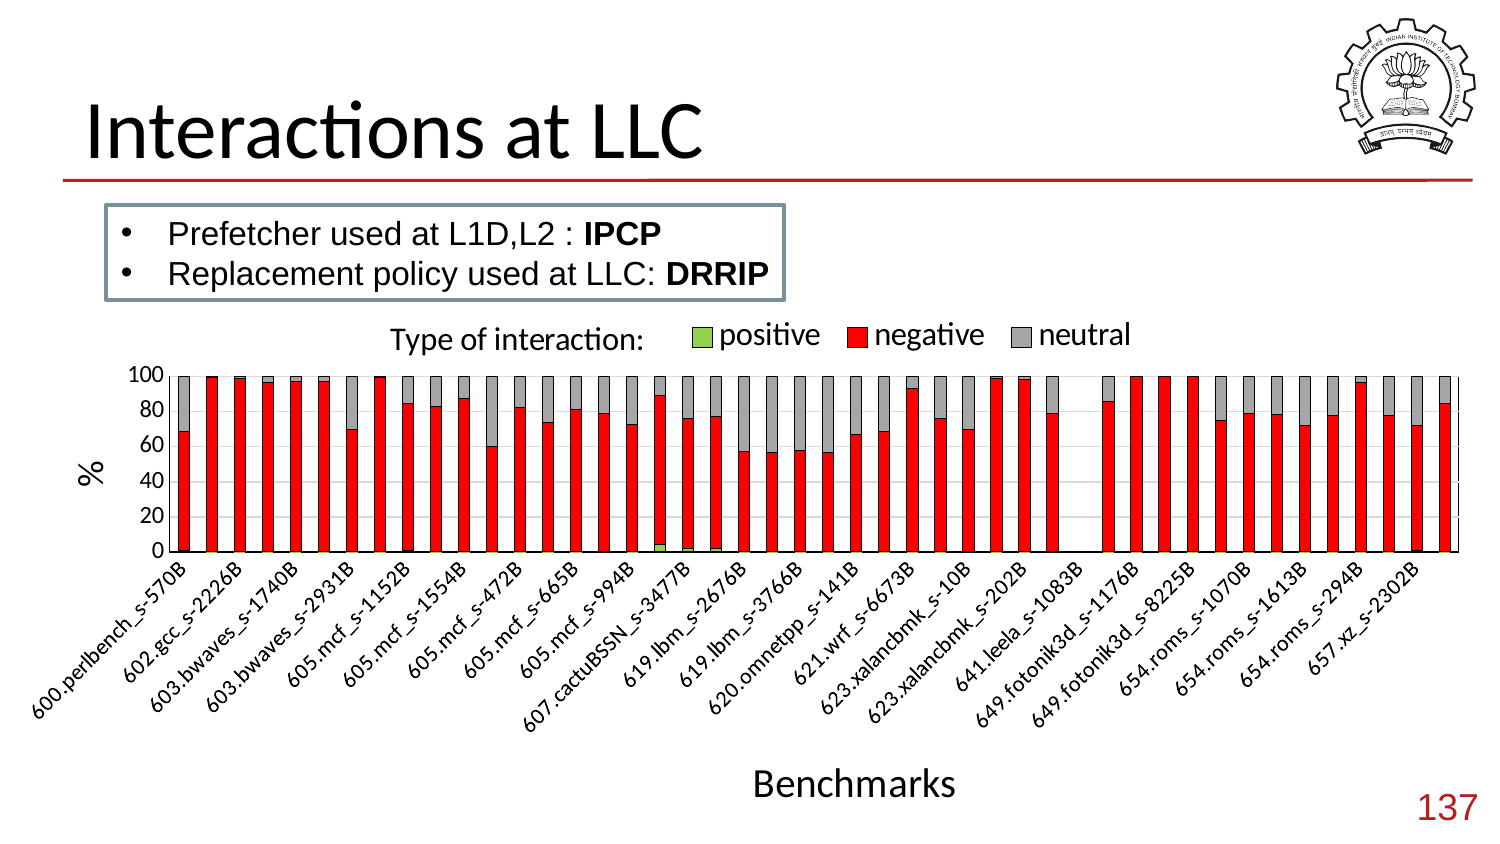

# Interactions at LLC
Prefetcher used at L1D,L2 : IPCP
Replacement policy used at LLC: DRRIP

### Chart: Type of interaction:

| Category | positive | negative | neutral |
|---|---|---|---|
| 600.perlbench_s-570B | 0.970089 | 67.3828 | 31.6471 |
| 602.gcc_s-1850B | 0.00687861 | 99.4229 | 0.570259 |
| 602.gcc_s-2226B | 0.00410454 | 99.0228 | 0.973131 |
| 602.gcc_s-734B | 0.0170776 | 96.7131 | 3.26986 |
| 603.bwaves_s-1740B | 0.00813332 | 96.9011 | 3.09077 |
| 603.bwaves_s-2609B | 0.00856505 | 96.9426 | 3.04884 |
| 603.bwaves_s-2931B | 0.0136548 | 69.7621 | 30.2243 |
| 603.bwaves_s-891B | 0.000260933 | 99.5864 | 0.413318 |
| 605.mcf_s-1152B | 0.884013 | 83.4034 | 15.7126 |
| 605.mcf_s-1536B | 0.0156301 | 83.0599 | 16.9245 |
| 605.mcf_s-1554B | 0.0340721 | 87.1197 | 12.8462 |
| 605.mcf_s-1644B | 0.0042419 | 59.8686 | 40.1272 |
| 605.mcf_s-472B | 0.126841 | 82.386 | 17.4872 |
| 605.mcf_s-484B | 0.0082411 | 73.8366 | 26.1552 |
| 605.mcf_s-665B | 0.194353 | 81.2147 | 18.5909 |
| 605.mcf_s-782B | 0.276979 | 78.7901 | 20.933 |
| 605.mcf_s-994B | 0.230697 | 72.6356 | 27.1337 |
| 607.cactuBSSN_s-2421B | 4.41033 | 84.9315 | 10.6581 |
| 607.cactuBSSN_s-3477B | 1.85318 | 74.0022 | 24.1446 |
| 607.cactuBSSN_s-4004B | 1.7866 | 75.2752 | 22.9382 |
| 619.lbm_s-2676B | 0.099039 | 56.9286 | 42.9723 |
| 619.lbm_s-2677B | 0.0448307 | 56.6872 | 43.2679 |
| 619.lbm_s-3766B | 0.00886163 | 57.7548 | 42.2363 |
| 619.lbm_s-4268B | 0.0191893 | 56.794 | 43.1868 |
| 620.omnetpp_s-141B | 0.0659703 | 67.0432 | 32.8909 |
| 620.omnetpp_s-874B | 0.0810489 | 68.553 | 31.3659 |
| 621.wrf_s-6673B | 0.0561821 | 93.0034 | 6.94039 |
| 621.wrf_s-8065B | 0.0139439 | 76.186 | 23.8 |
| 623.xalancbmk_s-10B | 0.288648 | 69.2039 | 30.5074 |
| 623.xalancbmk_s-165B | 0.000489639 | 98.8988 | 1.10071 |
| 623.xalancbmk_s-202B | 0.00747301 | 98.1386 | 1.85388 |
| 628.pop2_s-17B | 0.367182 | 78.5441 | 21.0887 |
| 641.leela_s-1083B | 0.0 | 0.0 | 0.0 |
| 649.fotonik3d_s-10881B | 0.0216443 | 85.4563 | 14.522 |
| 649.fotonik3d_s-1176B | 0.000927949 | 99.6738 | 0.325246 |
| 649.fotonik3d_s-7084B | 0.00815593 | 99.6747 | 0.317149 |
| 649.fotonik3d_s-8225B | 0.00115988 | 99.6685 | 0.330334 |
| 654.roms_s-1007B | 0.0030758 | 74.7046 | 25.2923 |
| 654.roms_s-1070B | 0.00719729 | 78.9343 | 21.0585 |
| 654.roms_s-1390B | 0.0194383 | 78.3668 | 21.6138 |
| 654.roms_s-1613B | 0.00385238 | 71.8333 | 28.1628 |
| 654.roms_s-293B | 0.0188984 | 77.9897 | 21.9914 |
| 654.roms_s-294B | 0.00971666 | 96.5793 | 3.41102 |
| 654.roms_s-523B | 0.00313595 | 77.9984 | 21.9985 |
| 657.xz_s-2302B | 0.828048 | 71.2664 | 27.9055 |
| Mean | 0.077104237 | 84.34550833 | 15.57737908 |
137